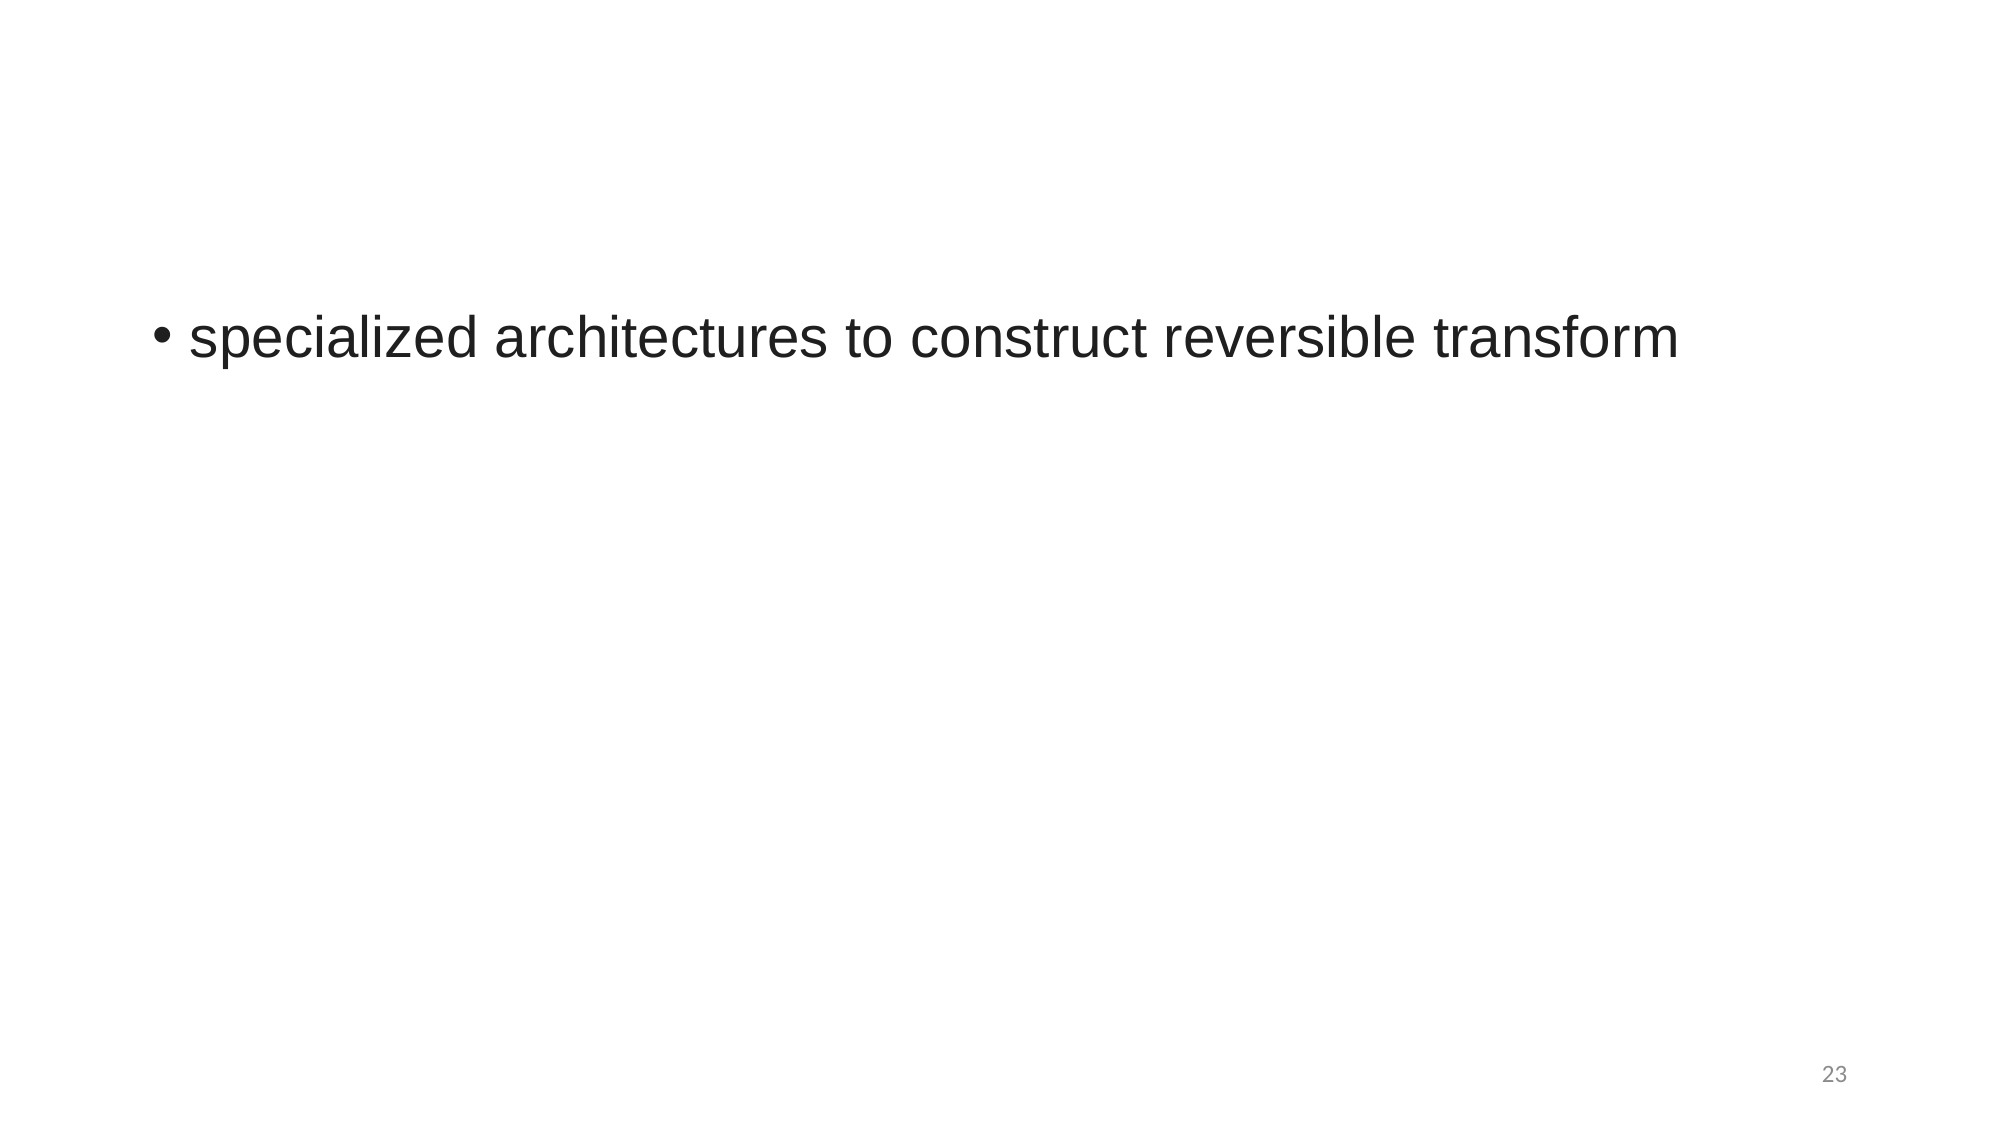

#
specialized architectures to construct reversible transform
23